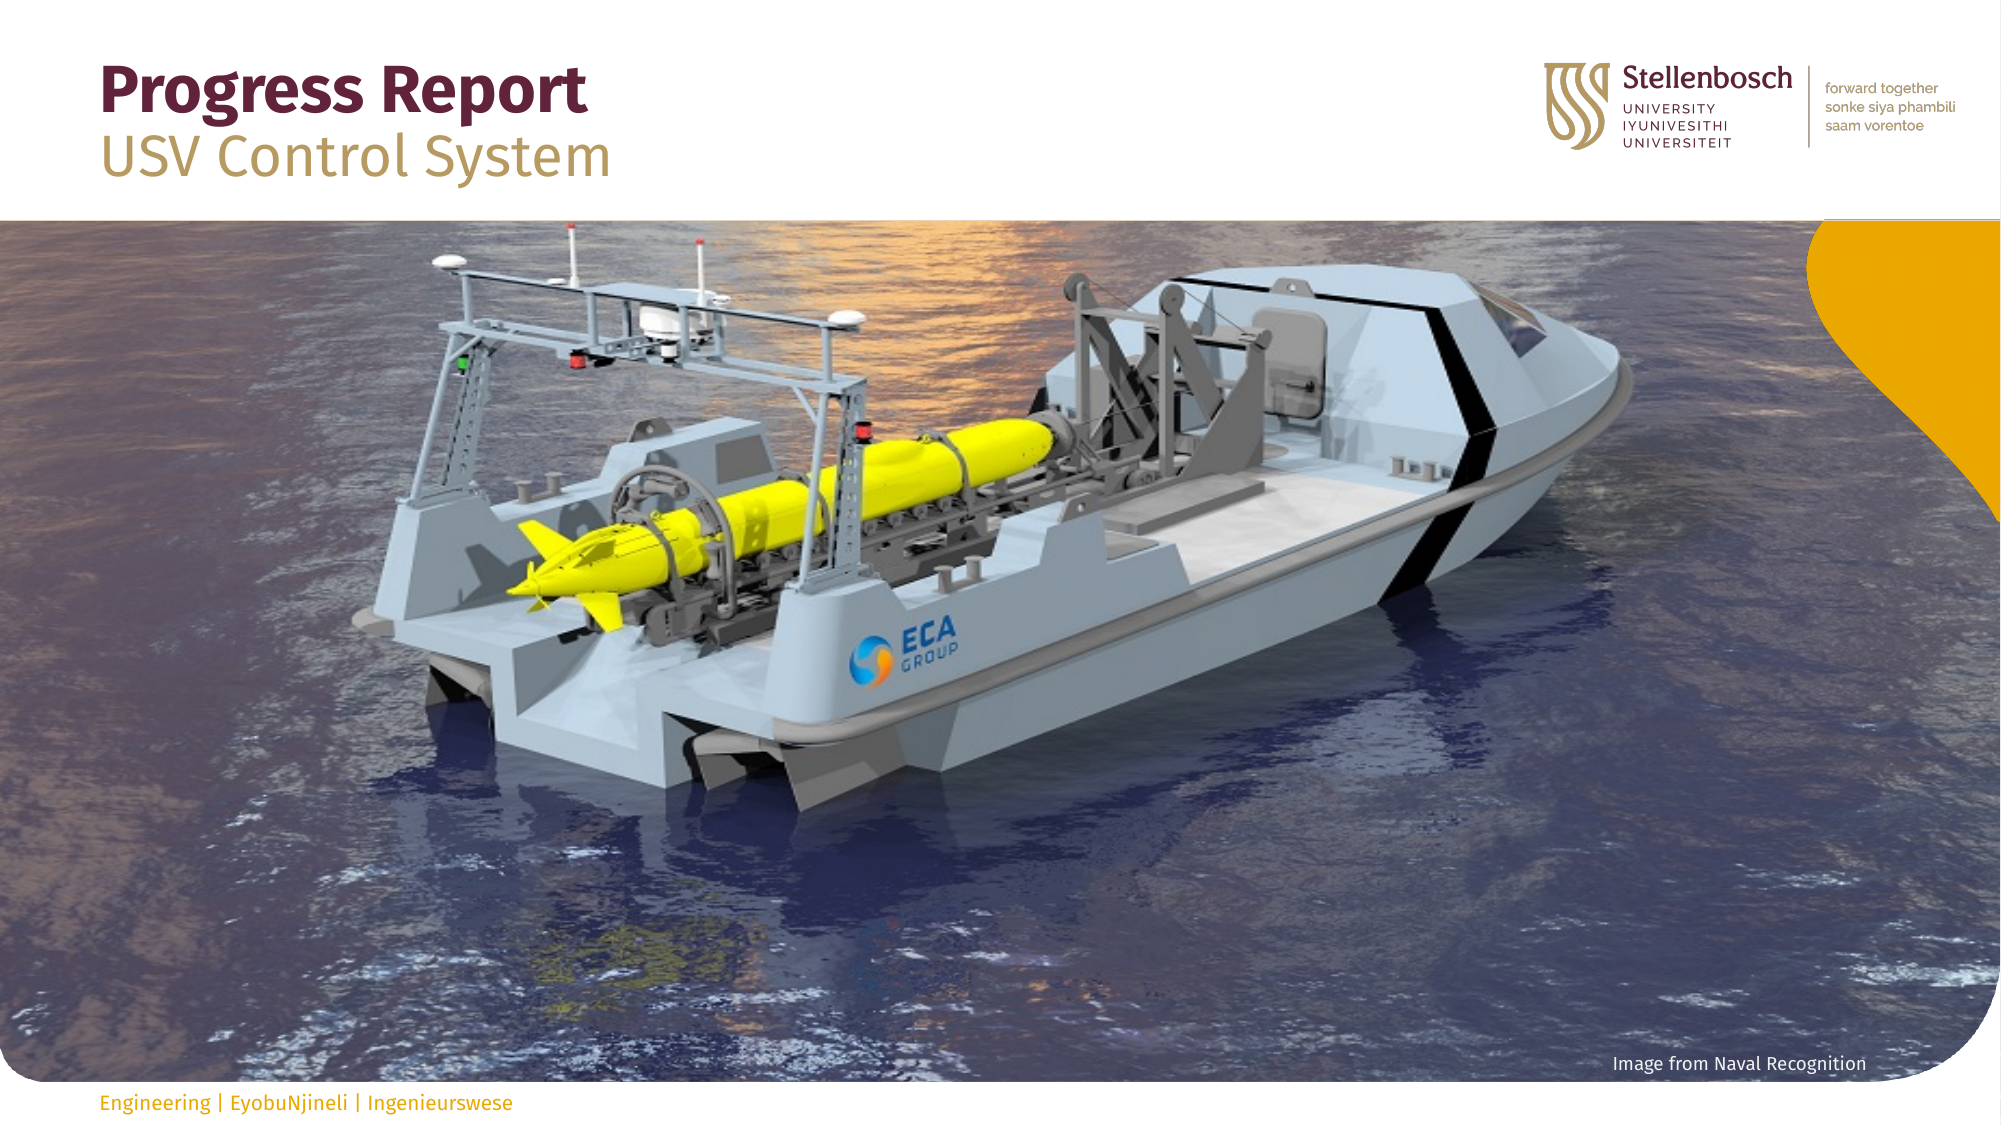

# Progress Report USV Control System
Image from Naval Recognition